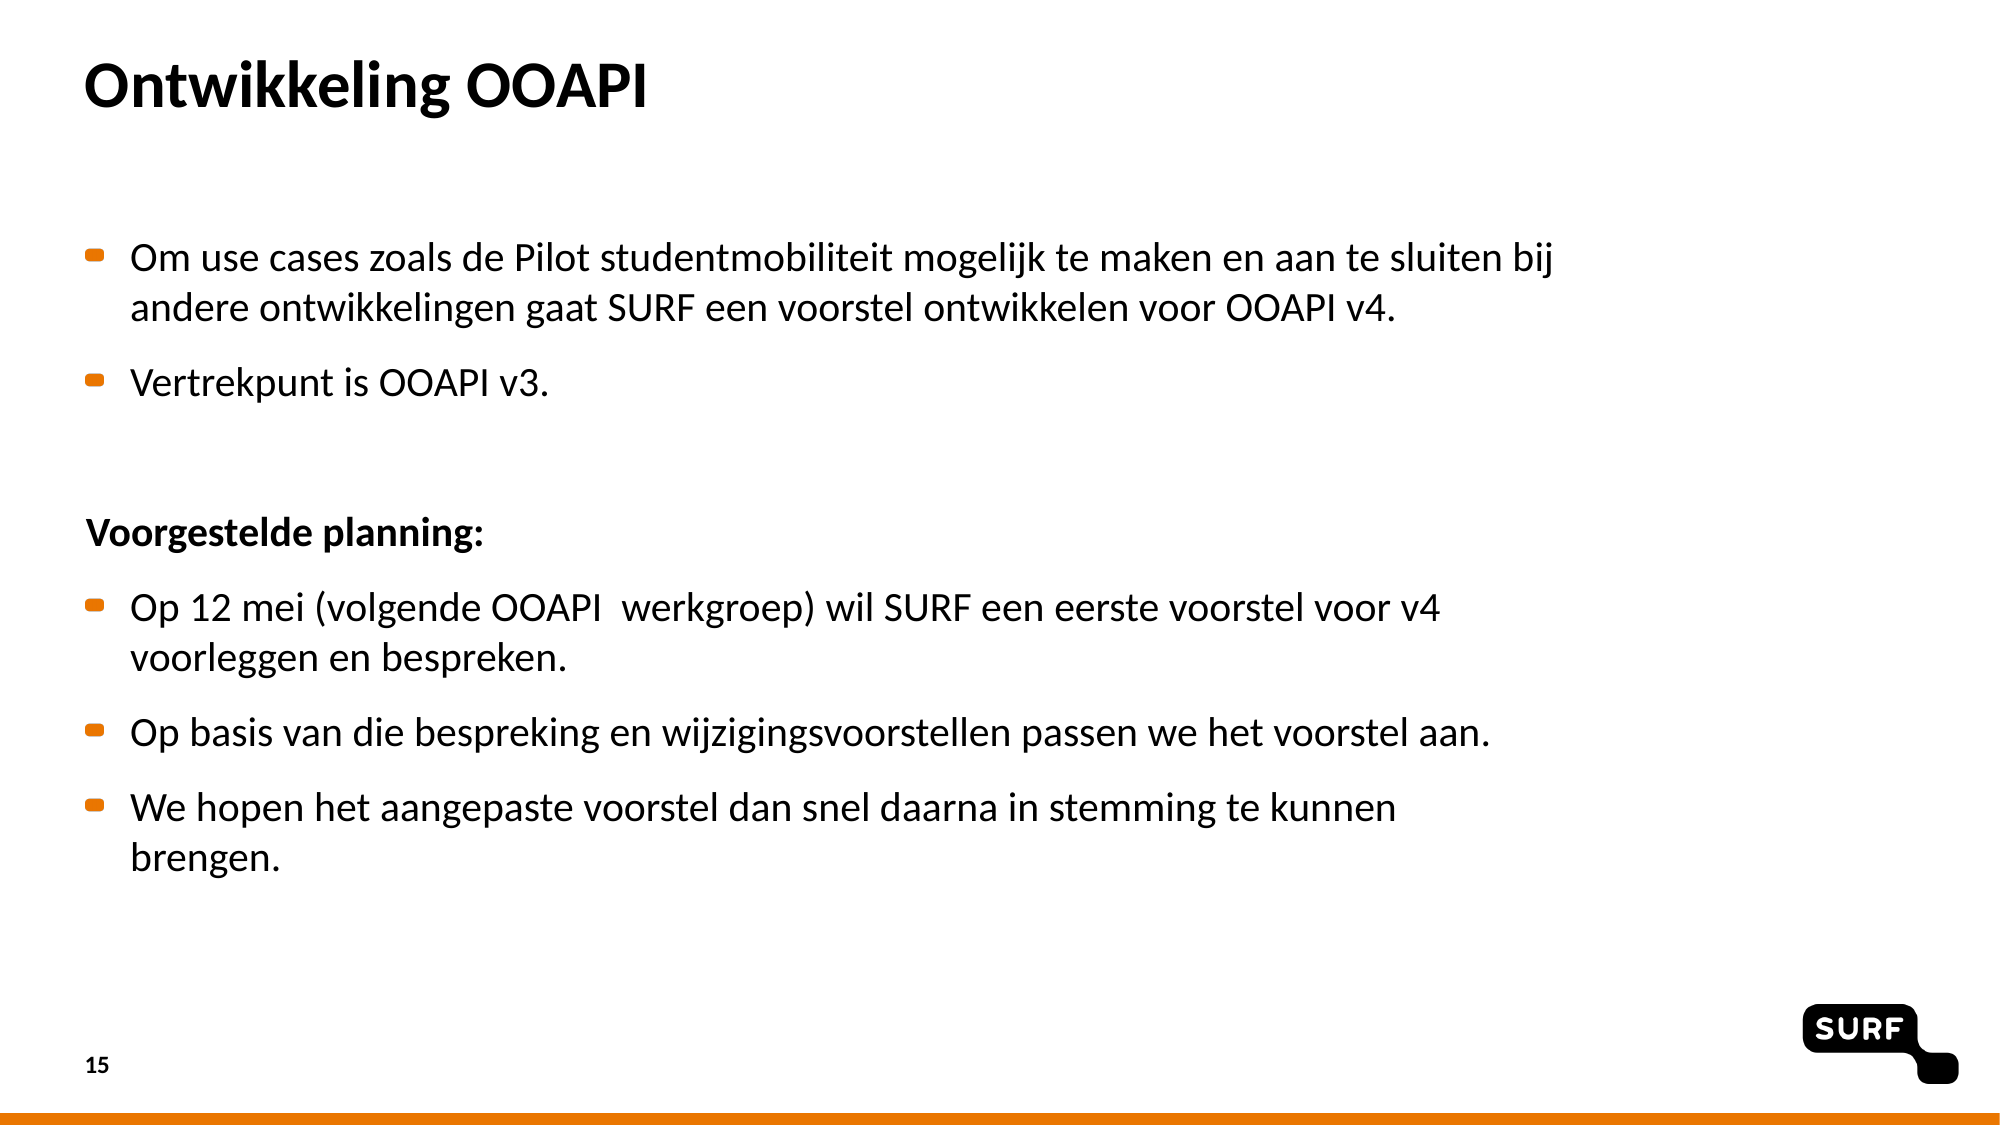

# Ontwikkeling OOAPI
Om use cases zoals de Pilot studentmobiliteit mogelijk te maken en aan te sluiten bij andere ontwikkelingen gaat SURF een voorstel ontwikkelen voor OOAPI v4.
Vertrekpunt is OOAPI v3.

Voorgestelde planning:
Op 12 mei (volgende OOAPI  werkgroep) wil SURF een eerste voorstel voor v4 voorleggen en bespreken.
Op basis van die bespreking en wijzigingsvoorstellen passen we het voorstel aan.
We hopen het aangepaste voorstel dan snel daarna in stemming te kunnen brengen.
15